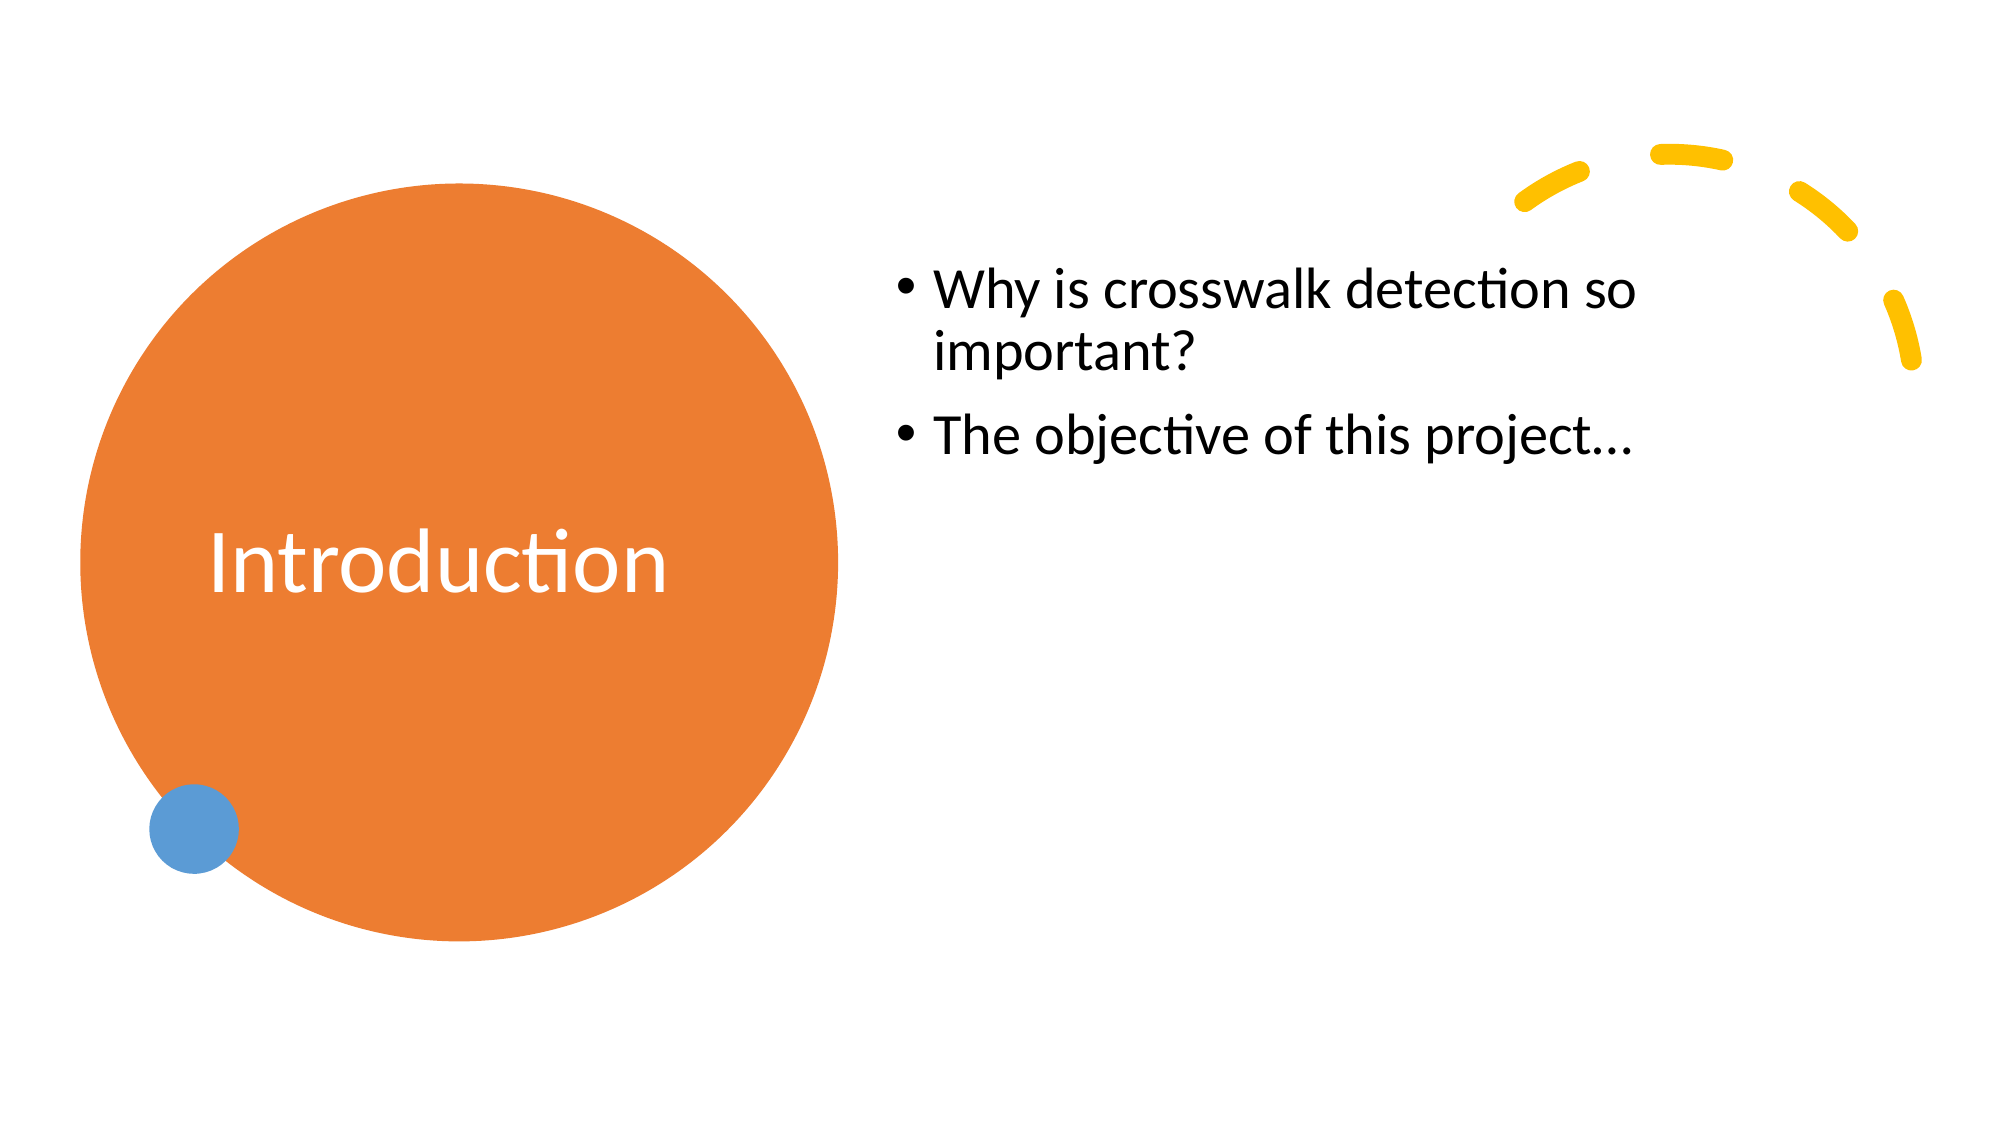

# Introduction
Why is crosswalk detection so important?
The objective of this project…